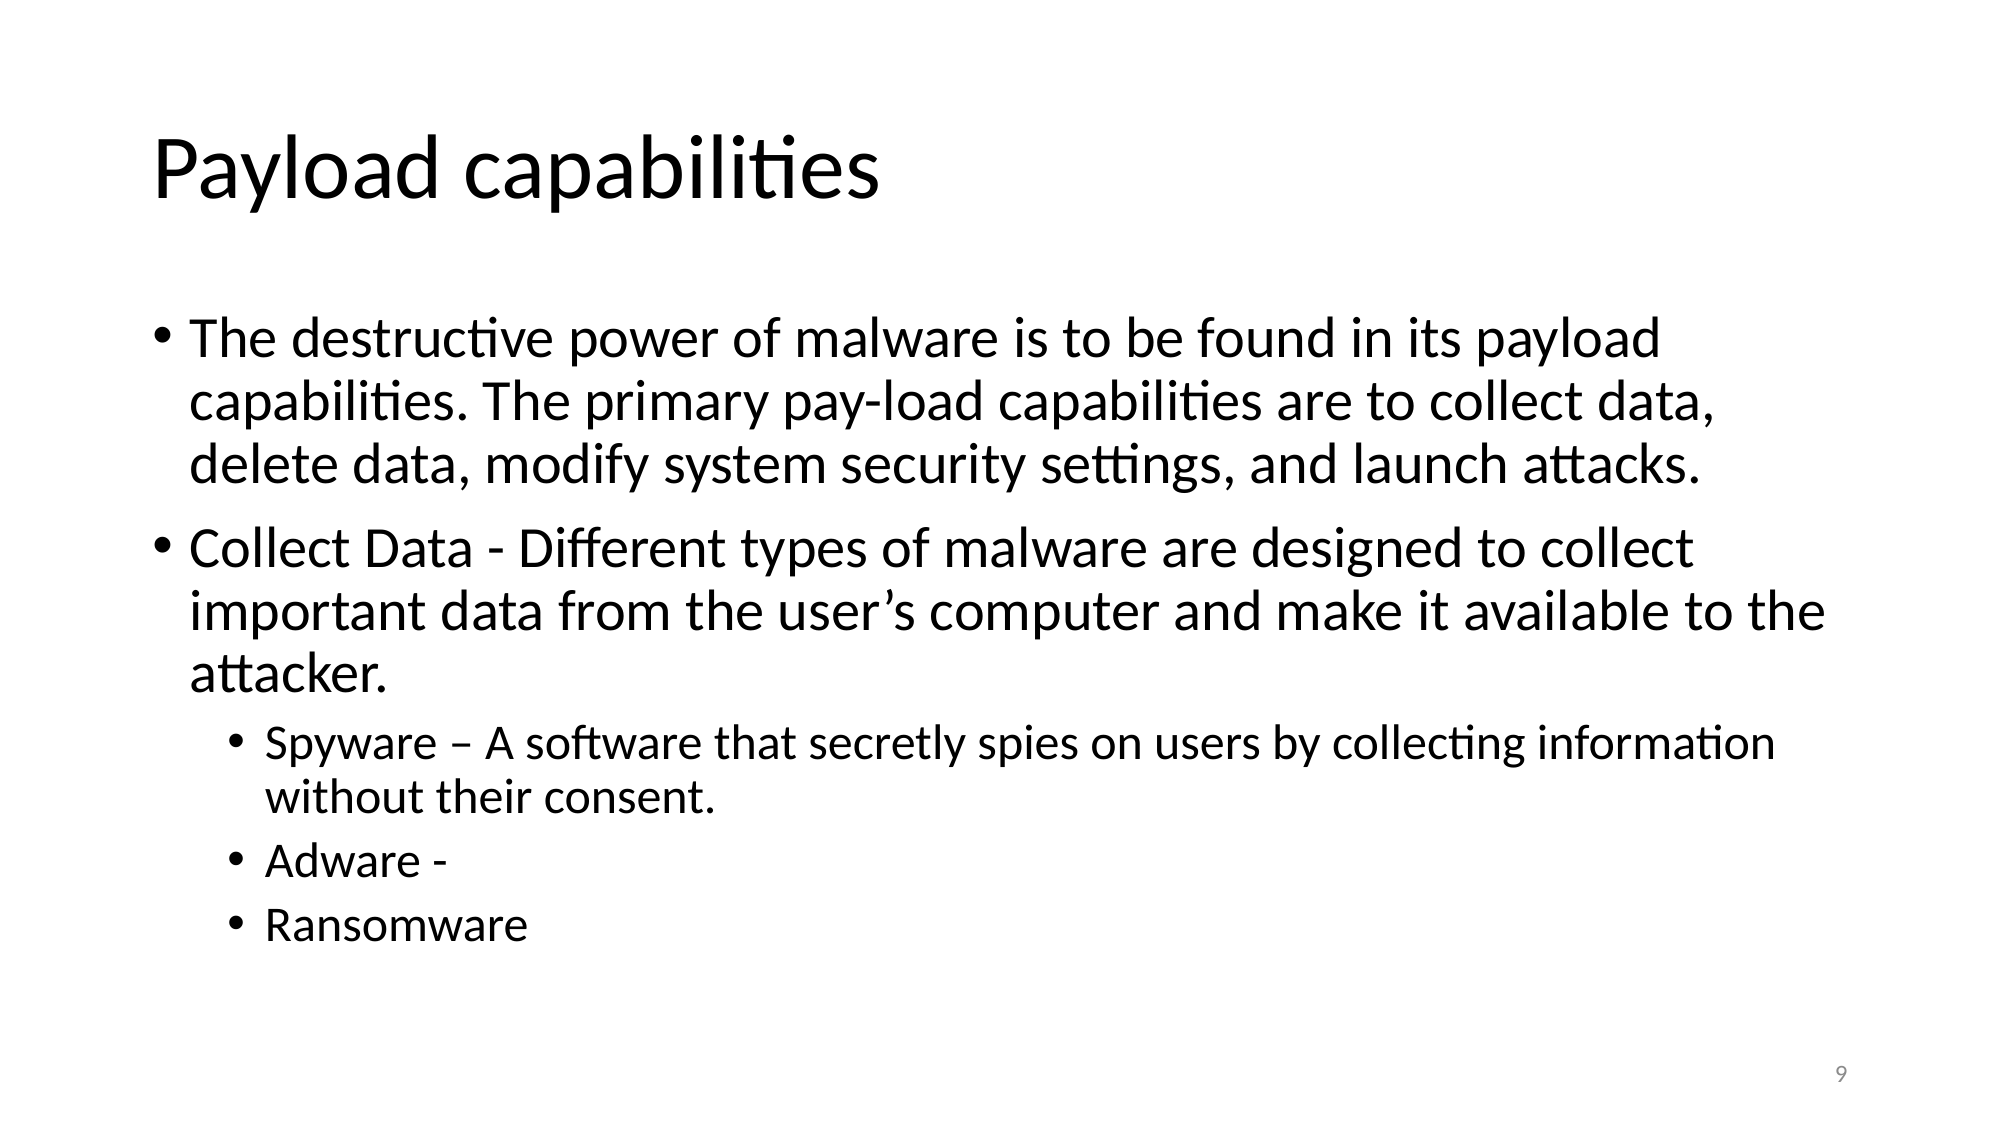

# Payload capabilities
The destructive power of malware is to be found in its payload capabilities. The primary pay-load capabilities are to collect data, delete data, modify system security settings, and launch attacks.
Collect Data - Different types of malware are designed to collect important data from the user’s computer and make it available to the attacker.
Spyware – A software that secretly spies on users by collecting information without their consent.
Adware -
Ransomware
9